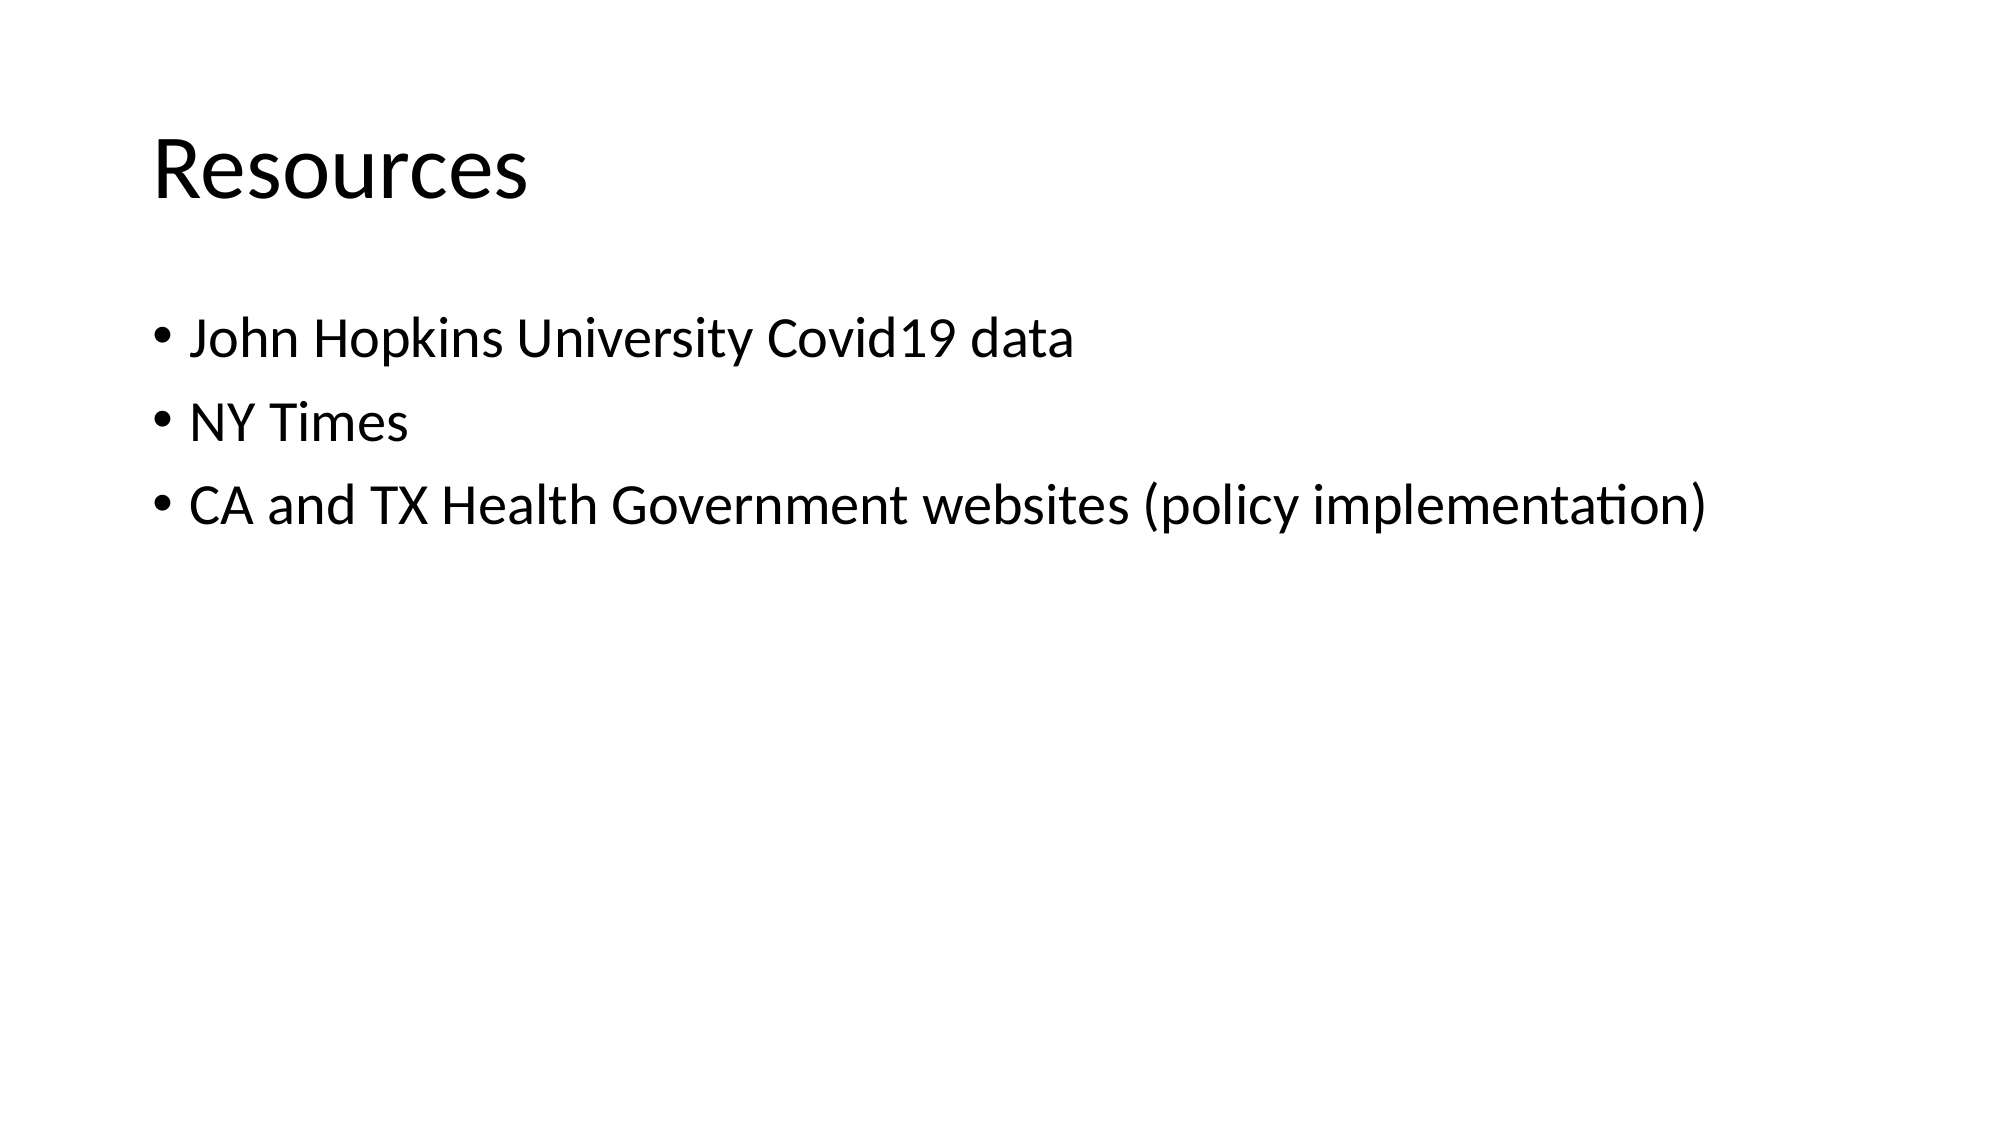

# Resources
John Hopkins University Covid19 data
NY Times
CA and TX Health Government websites (policy implementation)